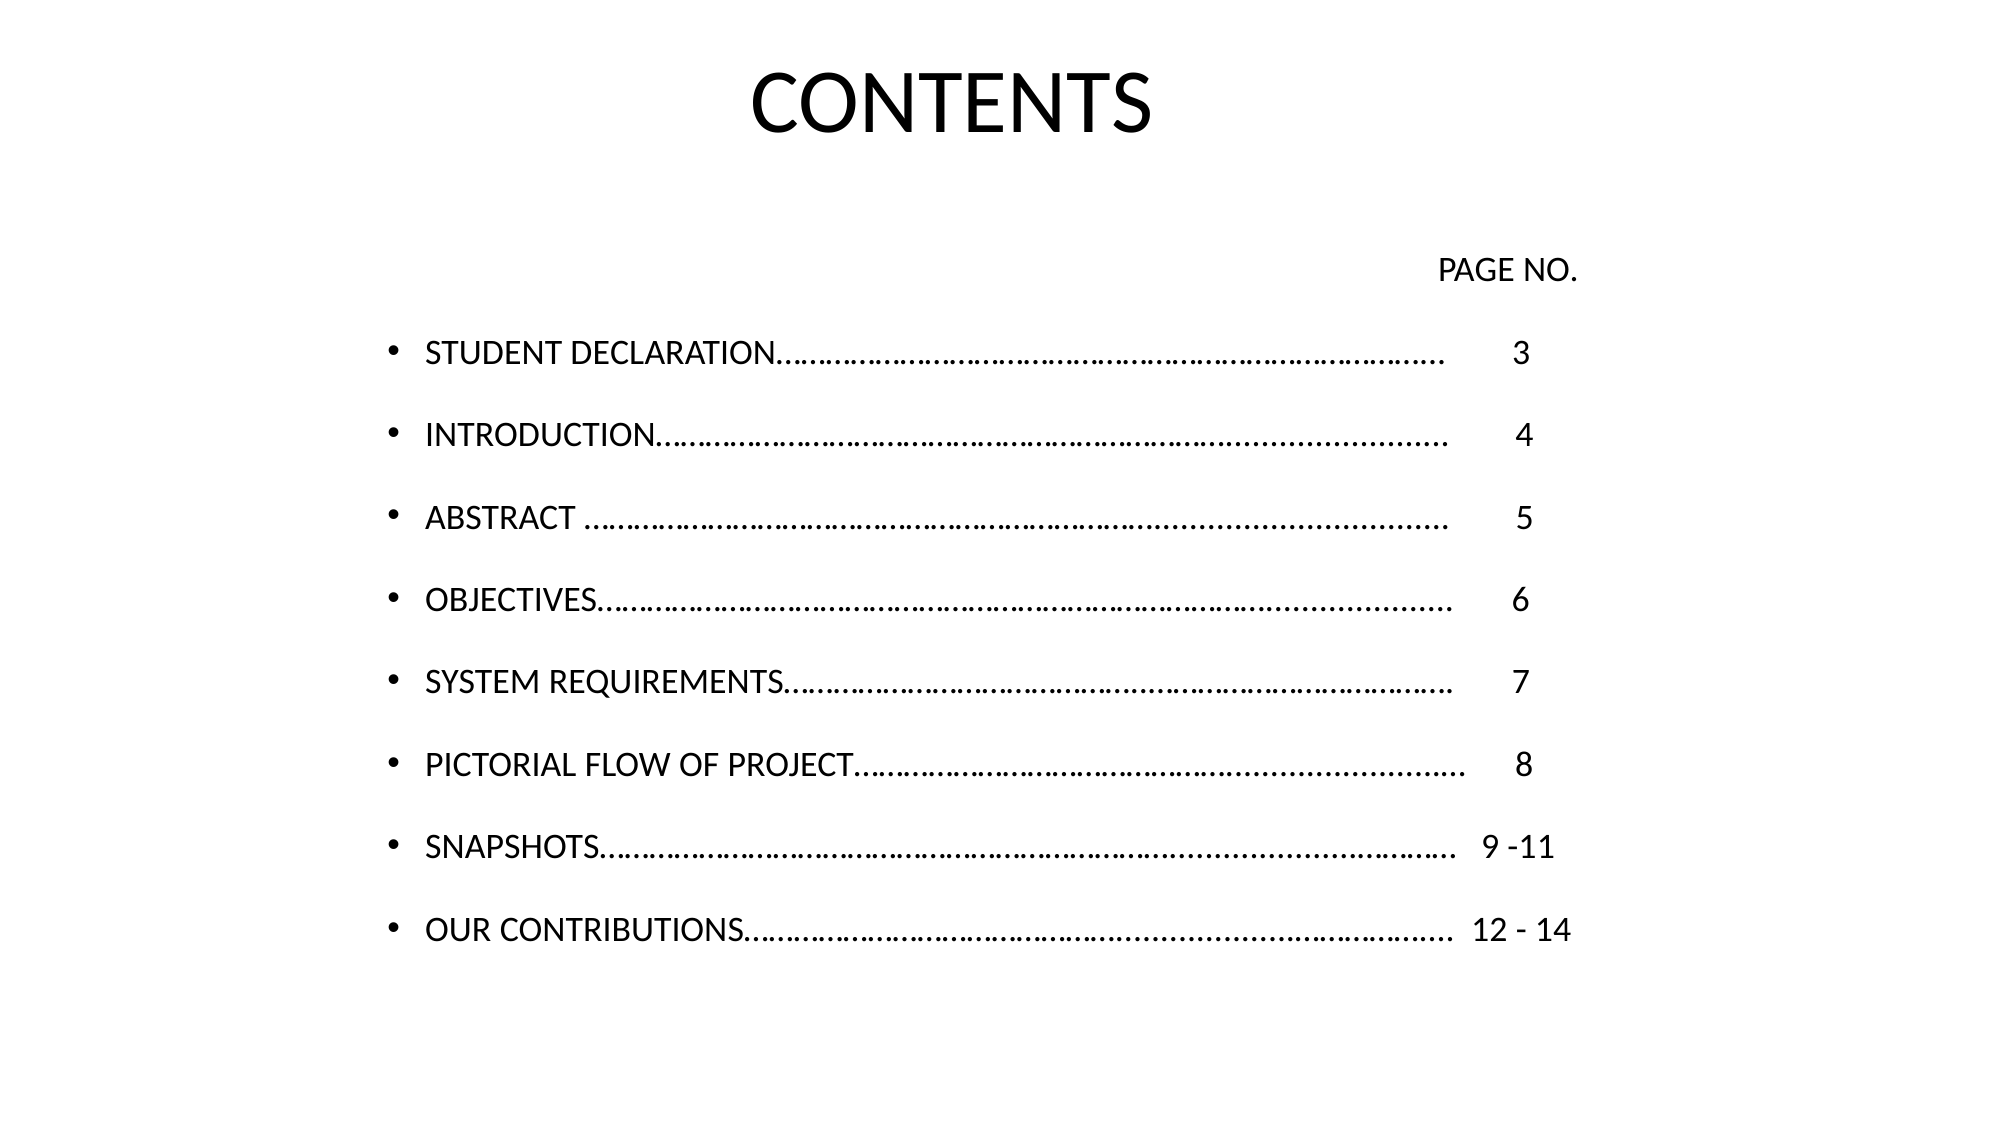

# CONTENTS
PAGE NO.
STUDENT DECLARATION……………………………………………………………………...        3
INTRODUCTION…………………………………………………………….........................        4
ABSTRACT …………………………………………………………….................................        5
OBJECTIVES……………………………………………………………………….....................       6
SYSTEM REQUIREMENTS……………………………………..……………………………….       7
PICTORIAL FLOW OF PROJECT………………………………………........................…      8
SNAPSHOTS…………………………………………………………….....................…………   9 -11
OUR CONTRIBUTIONS………………………………………....................……………....  12 - 14